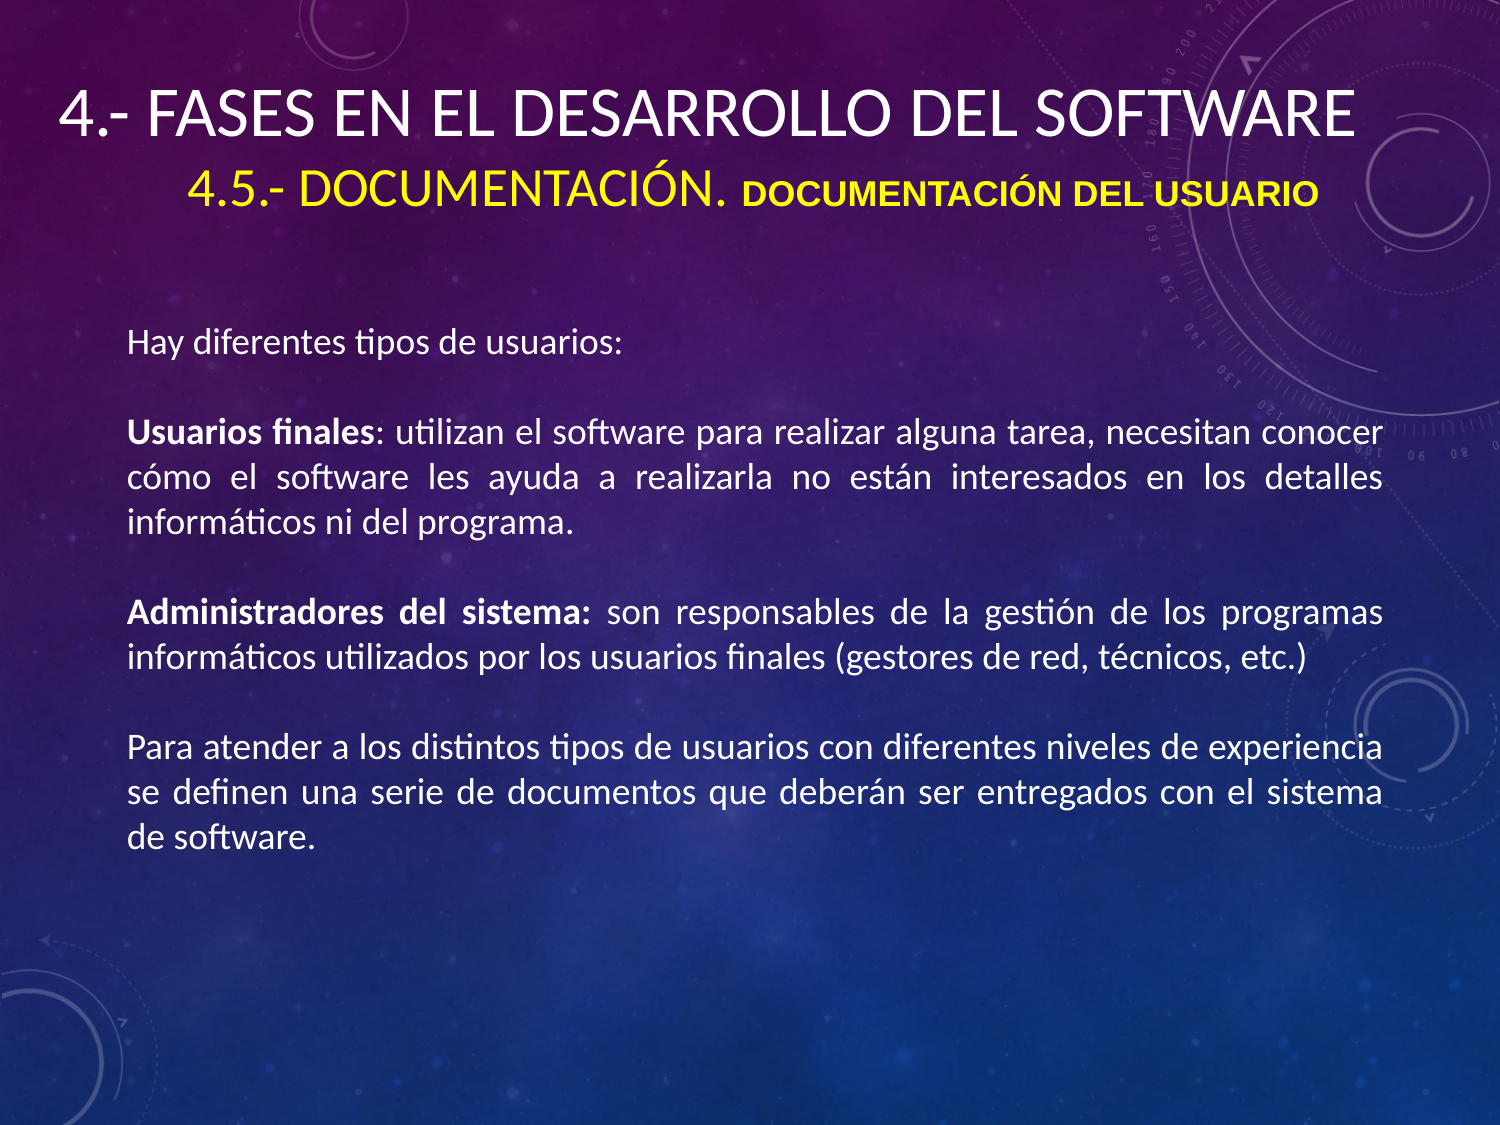

# 4.- Fases en el desarrollo del Software 4.5.- Documentación. Documentación del usuario

Hay diferentes tipos de usuarios:

Usuarios finales: utilizan el software para realizar alguna tarea, necesitan conocer cómo el software les ayuda a realizarla no están interesados en los detalles informáticos ni del programa.

Administradores del sistema: son responsables de la gestión de los programas informáticos utilizados por los usuarios finales (gestores de red, técnicos, etc.)

Para atender a los distintos tipos de usuarios con diferentes niveles de experiencia se definen una serie de documentos que deberán ser entregados con el sistema de software.